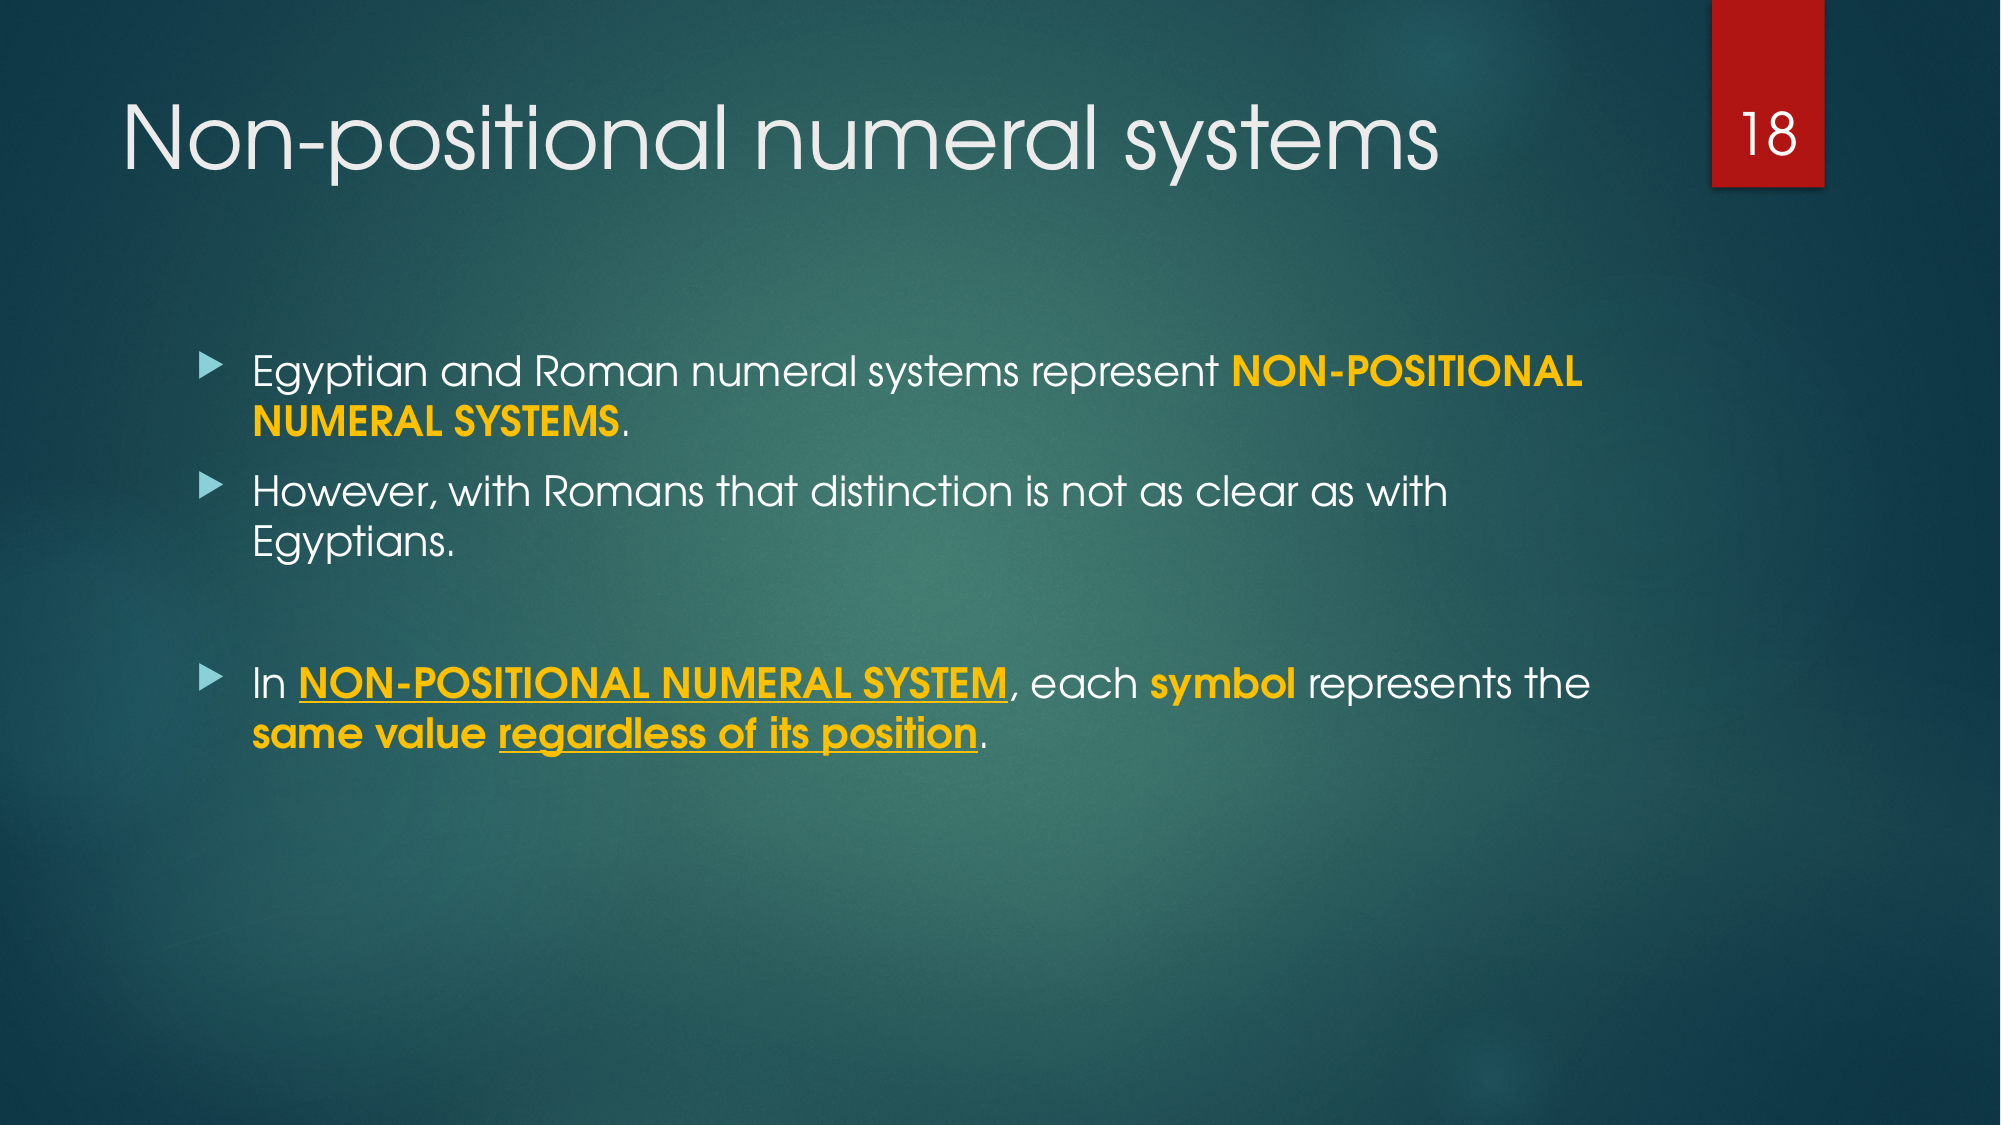

18
# Non-positional numeral systems
Egyptian and Roman numeral systems represent NON-POSITIONAL NUMERAL SYSTEMS.
However, with Romans that distinction is not as clear as with Egyptians.

In NON-POSITIONAL NUMERAL SYSTEM, each symbol represents the same value regardless of its position.